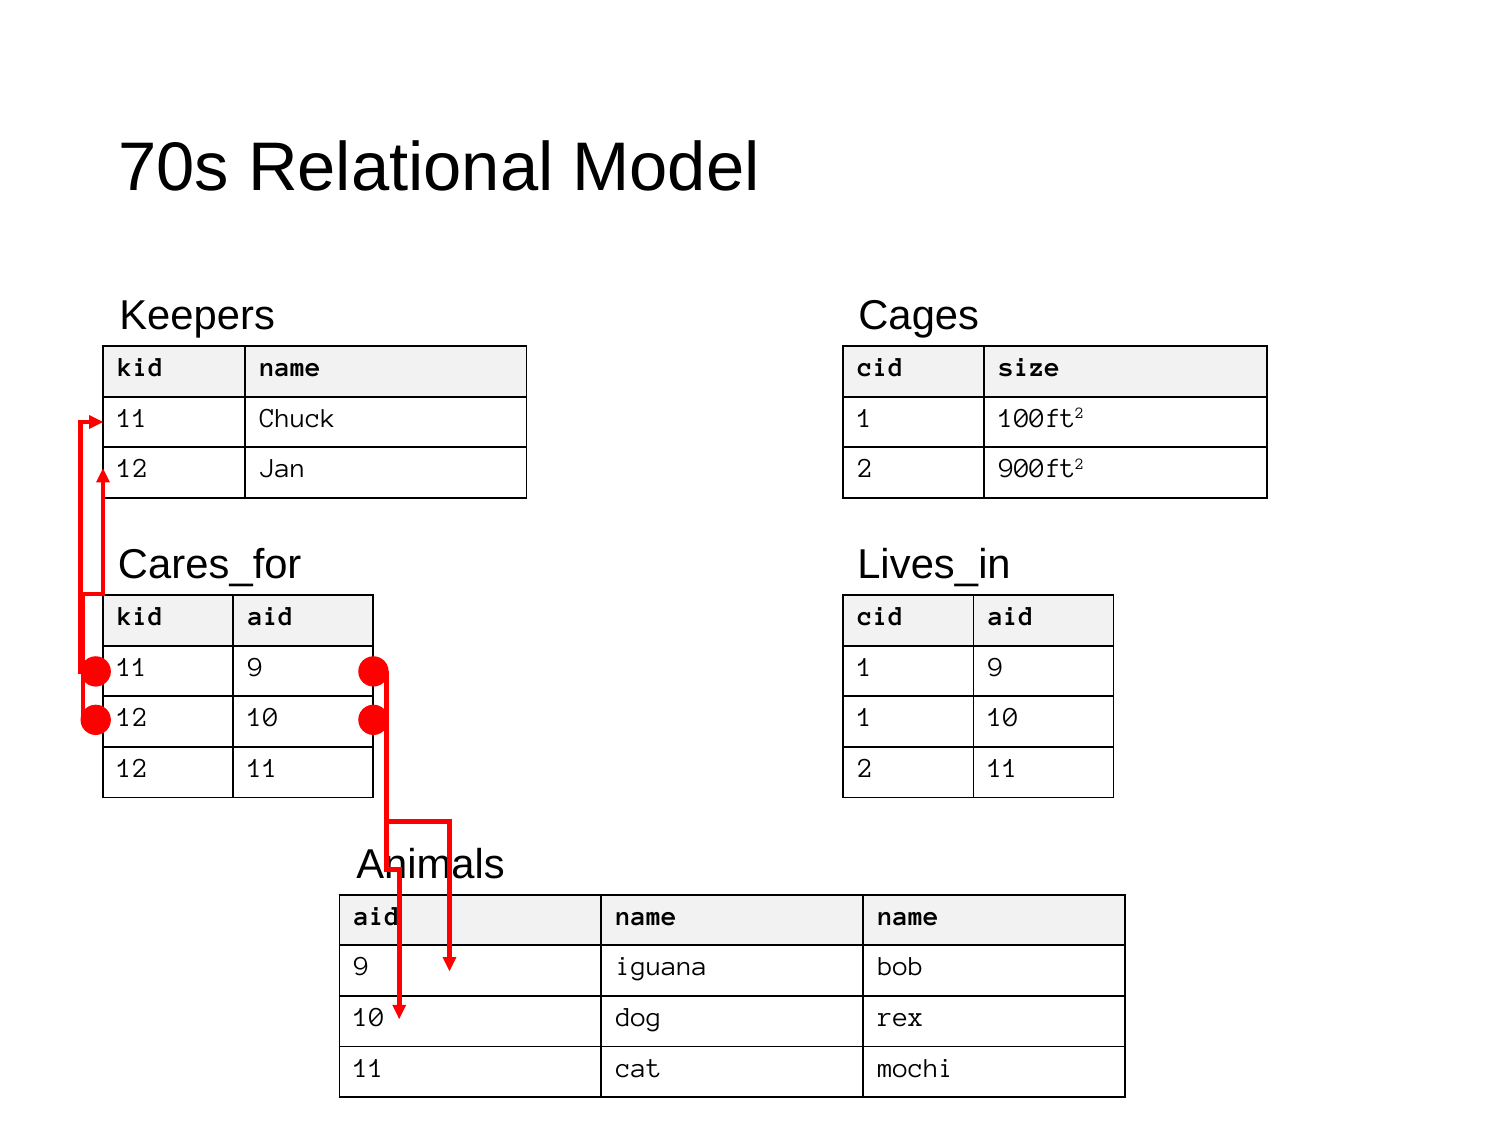

# 70s Relational Model
Keepers
Cages
| kid | name |
| --- | --- |
| 11 | Chuck |
| 12 | Jan |
| cid | size |
| --- | --- |
| 1 | 100ft2 |
| 2 | 900ft2 |
Cares_for
Lives_in
| kid | aid |
| --- | --- |
| 11 | 9 |
| 12 | 10 |
| 12 | 11 |
| cid | aid |
| --- | --- |
| 1 | 9 |
| 1 | 10 |
| 2 | 11 |

Animals
| aid | name | name |
| --- | --- | --- |
| 9 | iguana | bob |
| 10 | dog | rex |
| 11 | cat | mochi |